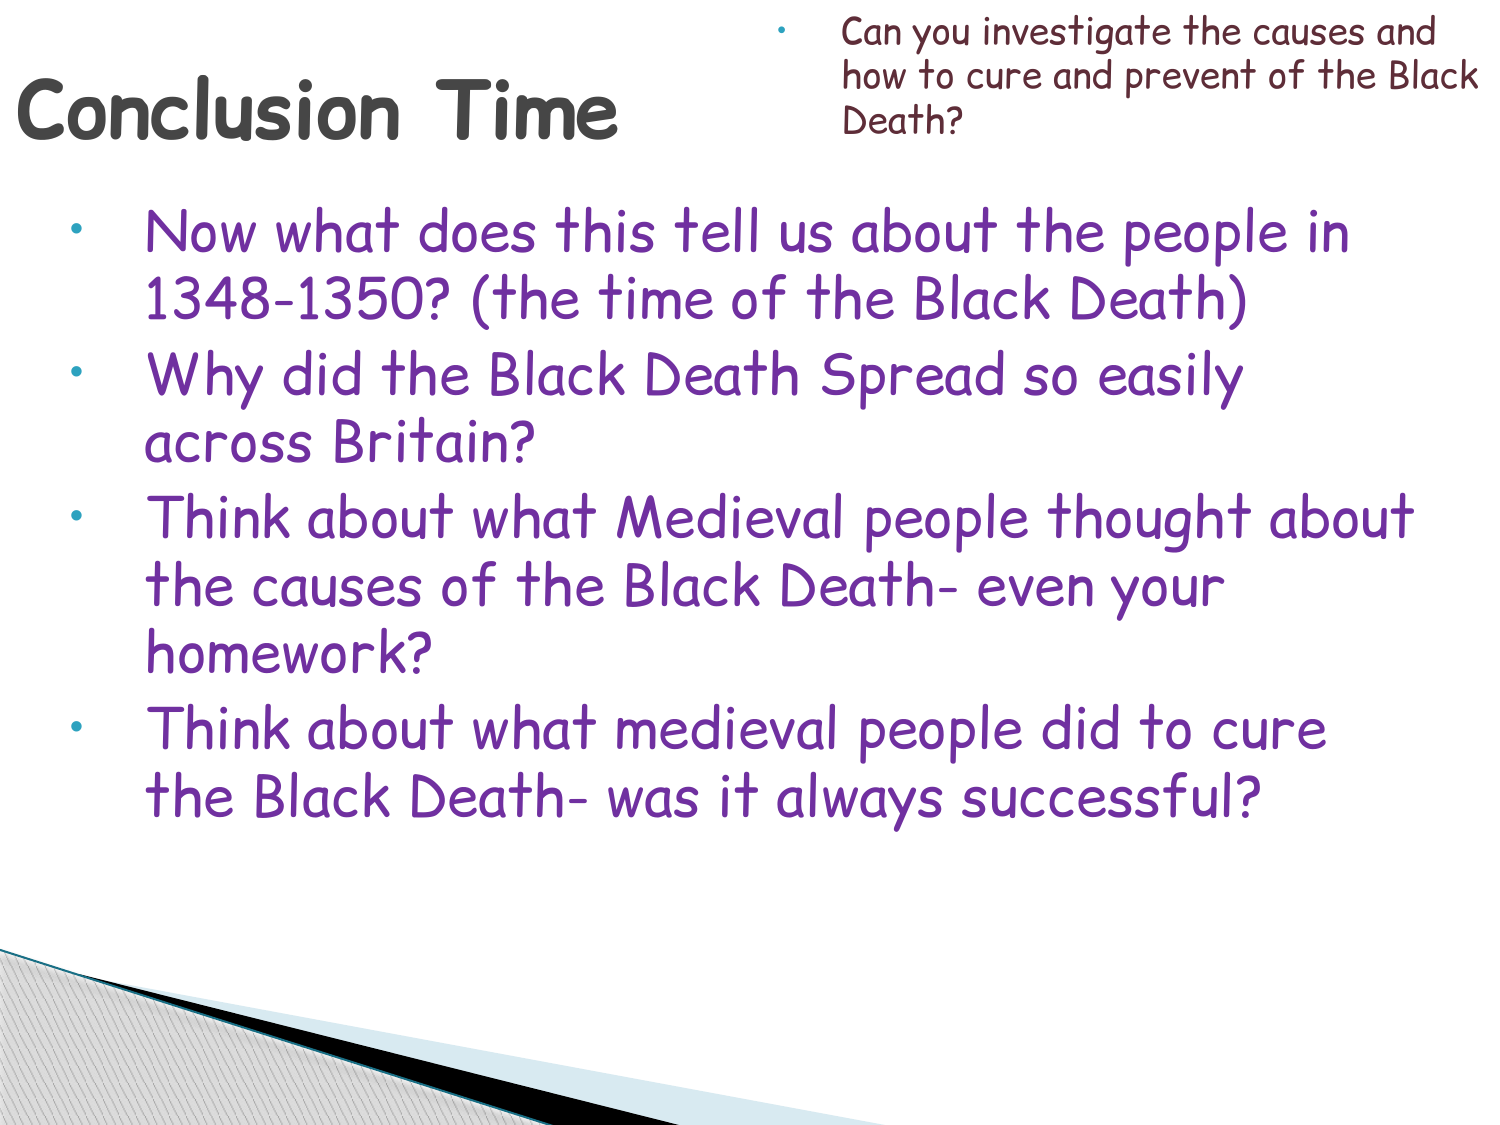

Can you investigate the causes and how to cure and prevent of the Black Death?
Conclusion Time
Now what does this tell us about the people in 1348-1350? (the time of the Black Death)
Why did the Black Death Spread so easily across Britain?
Think about what Medieval people thought about the causes of the Black Death- even your homework?
Think about what medieval people did to cure the Black Death- was it always successful?